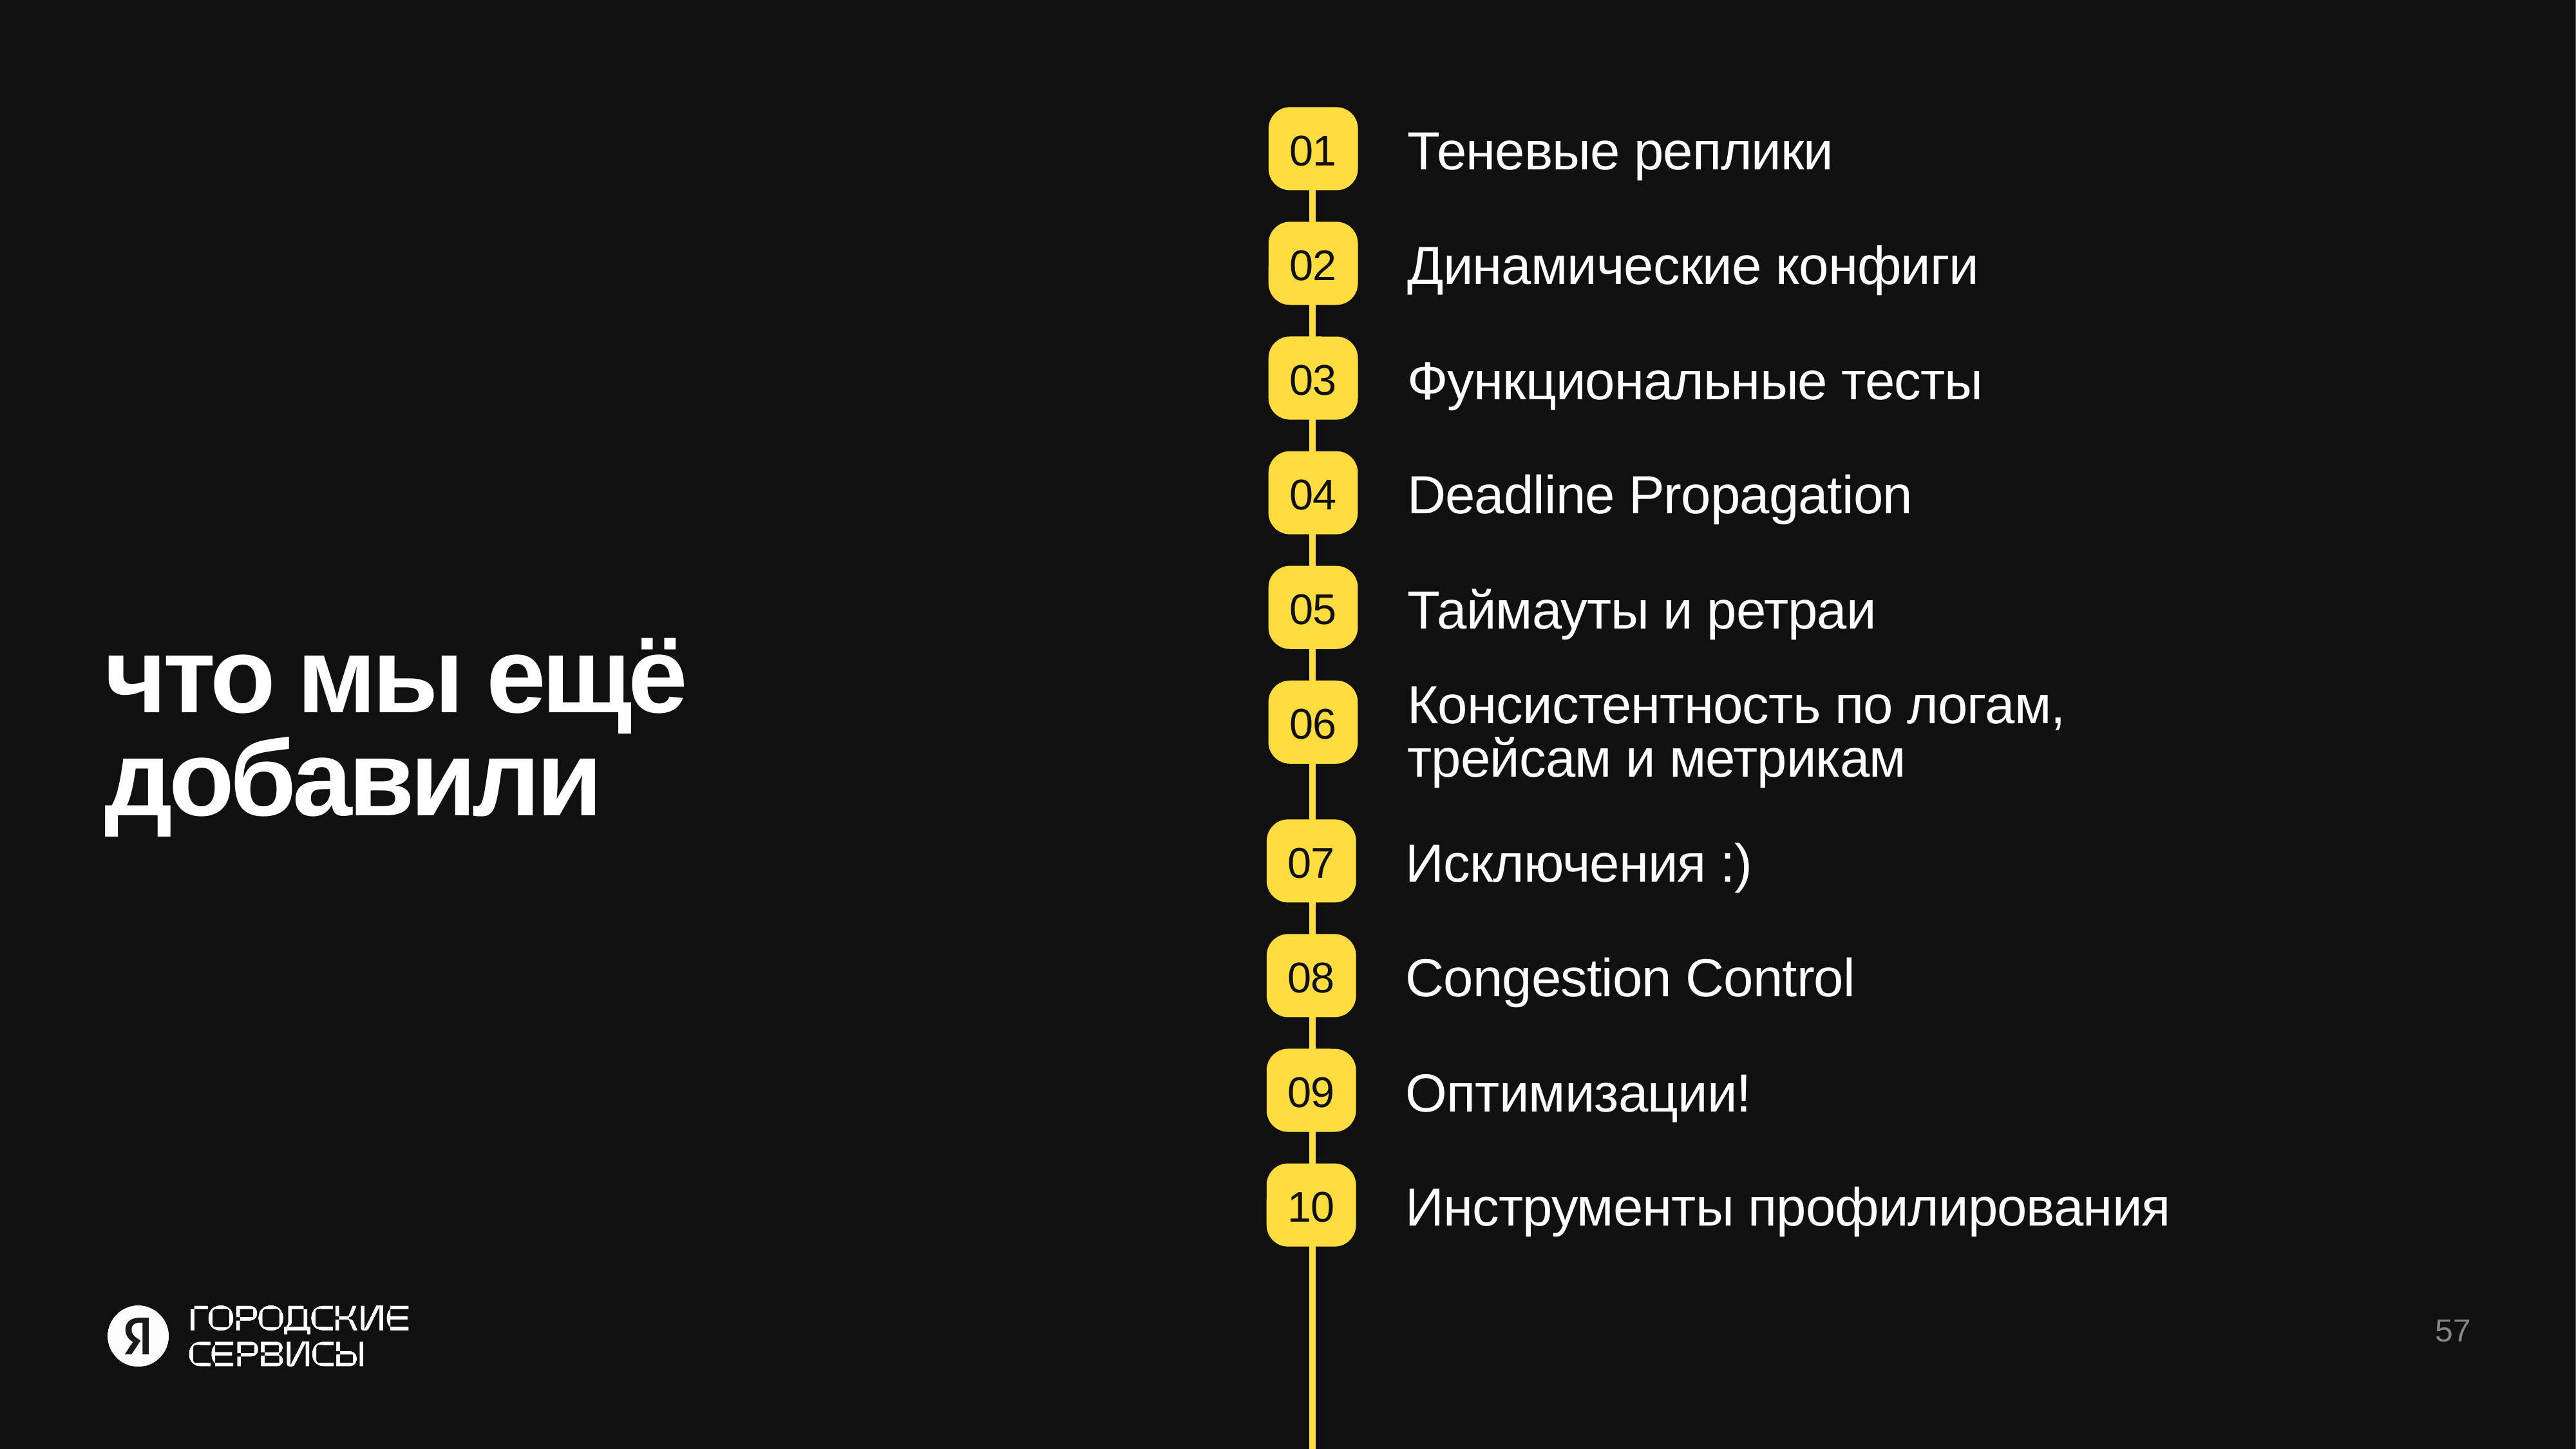

01
Теневые реплики
02
Динамические конфиги
03
Функциональные тесты
04
Deadline Propagation
05
Таймауты и ретраи
06
Консистентность по логам, трейсам и метрикам
07
Исключения :)
08
Congestion Control
09
Оптимизации!
10
Инструменты профилирования
что мы ещё
добавили
57